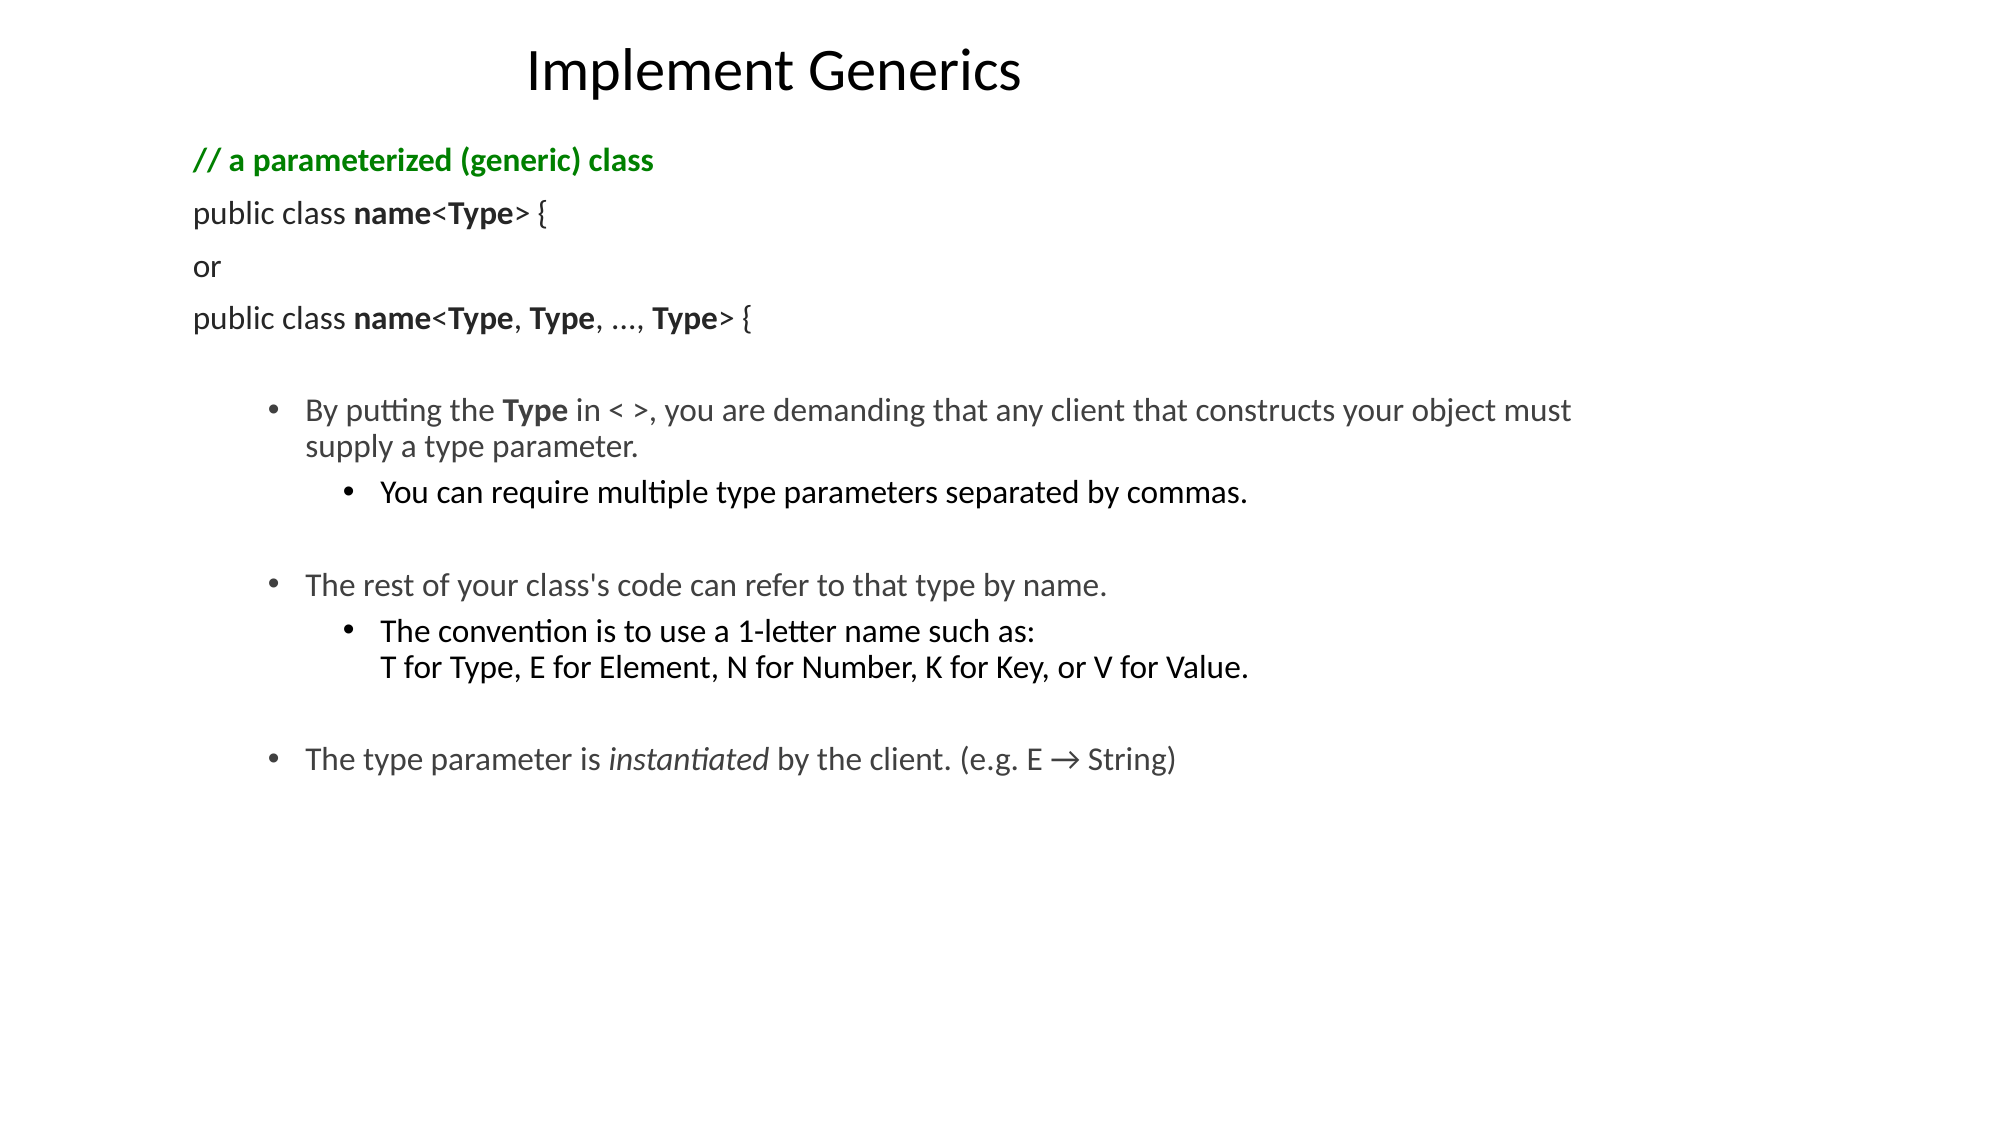

# Implement Generics
// a parameterized (generic) class
public class name<Type> {
or
public class name<Type, Type, ..., Type> {

By putting the Type in < >, you are demanding that any client that constructs your object must supply a type parameter.
You can require multiple type parameters separated by commas.

The rest of your class's code can refer to that type by name.
The convention is to use a 1-letter name such as:
T for Type, E for Element, N for Number, K for Key, or V for Value.

The type parameter is instantiated by the client. (e.g. E → String)